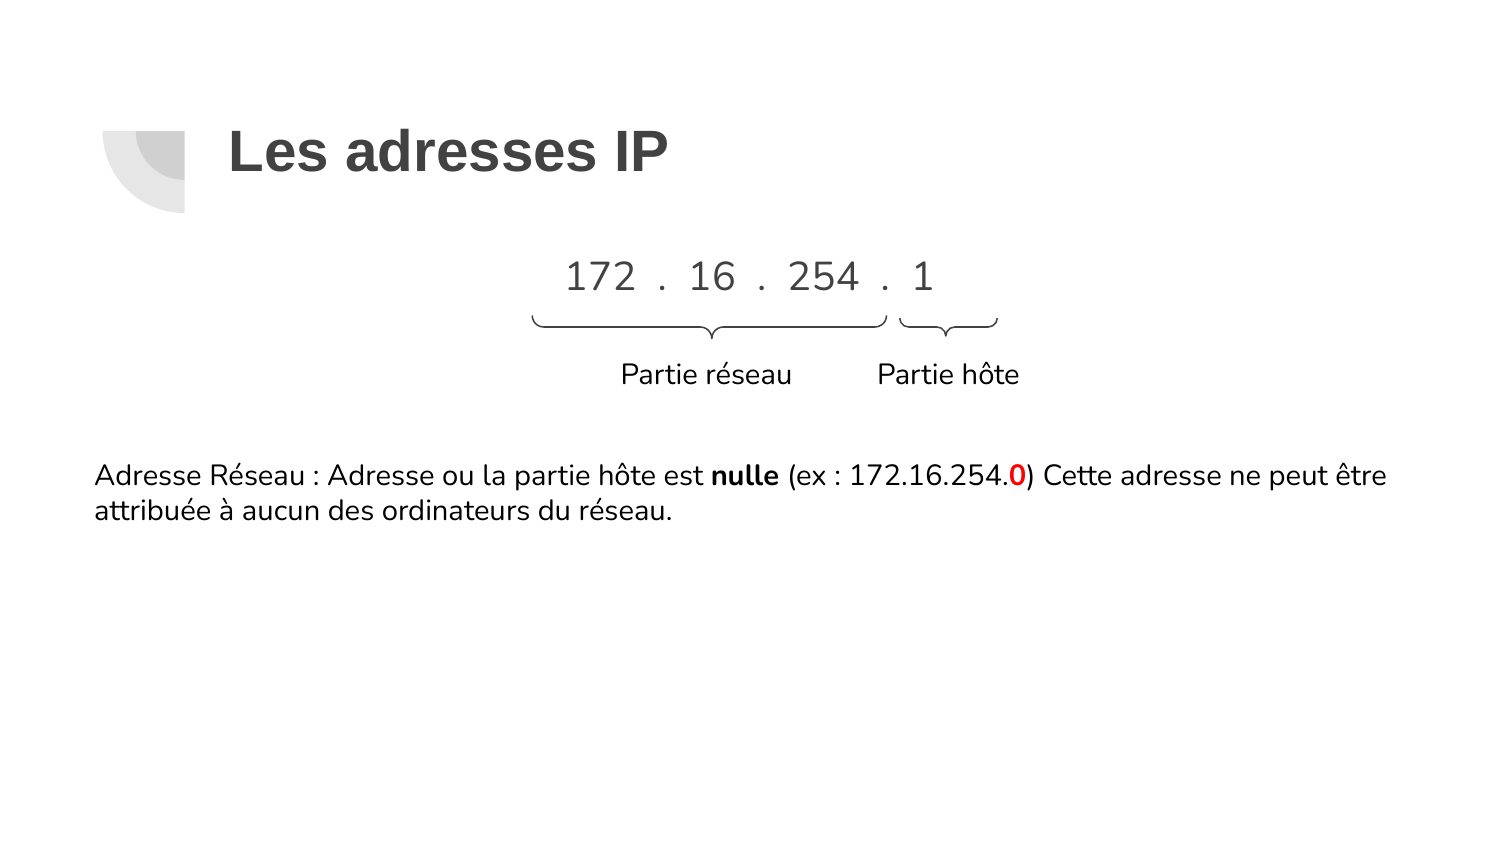

# Les adresses IP

172  .  16  .  254  .  1

Partie réseau
Partie hôte
Adresse Réseau : Adresse ou la partie hôte est nulle (ex : 172.16.254.0) Cette adresse ne peut être attribuée à aucun des ordinateurs du réseau.